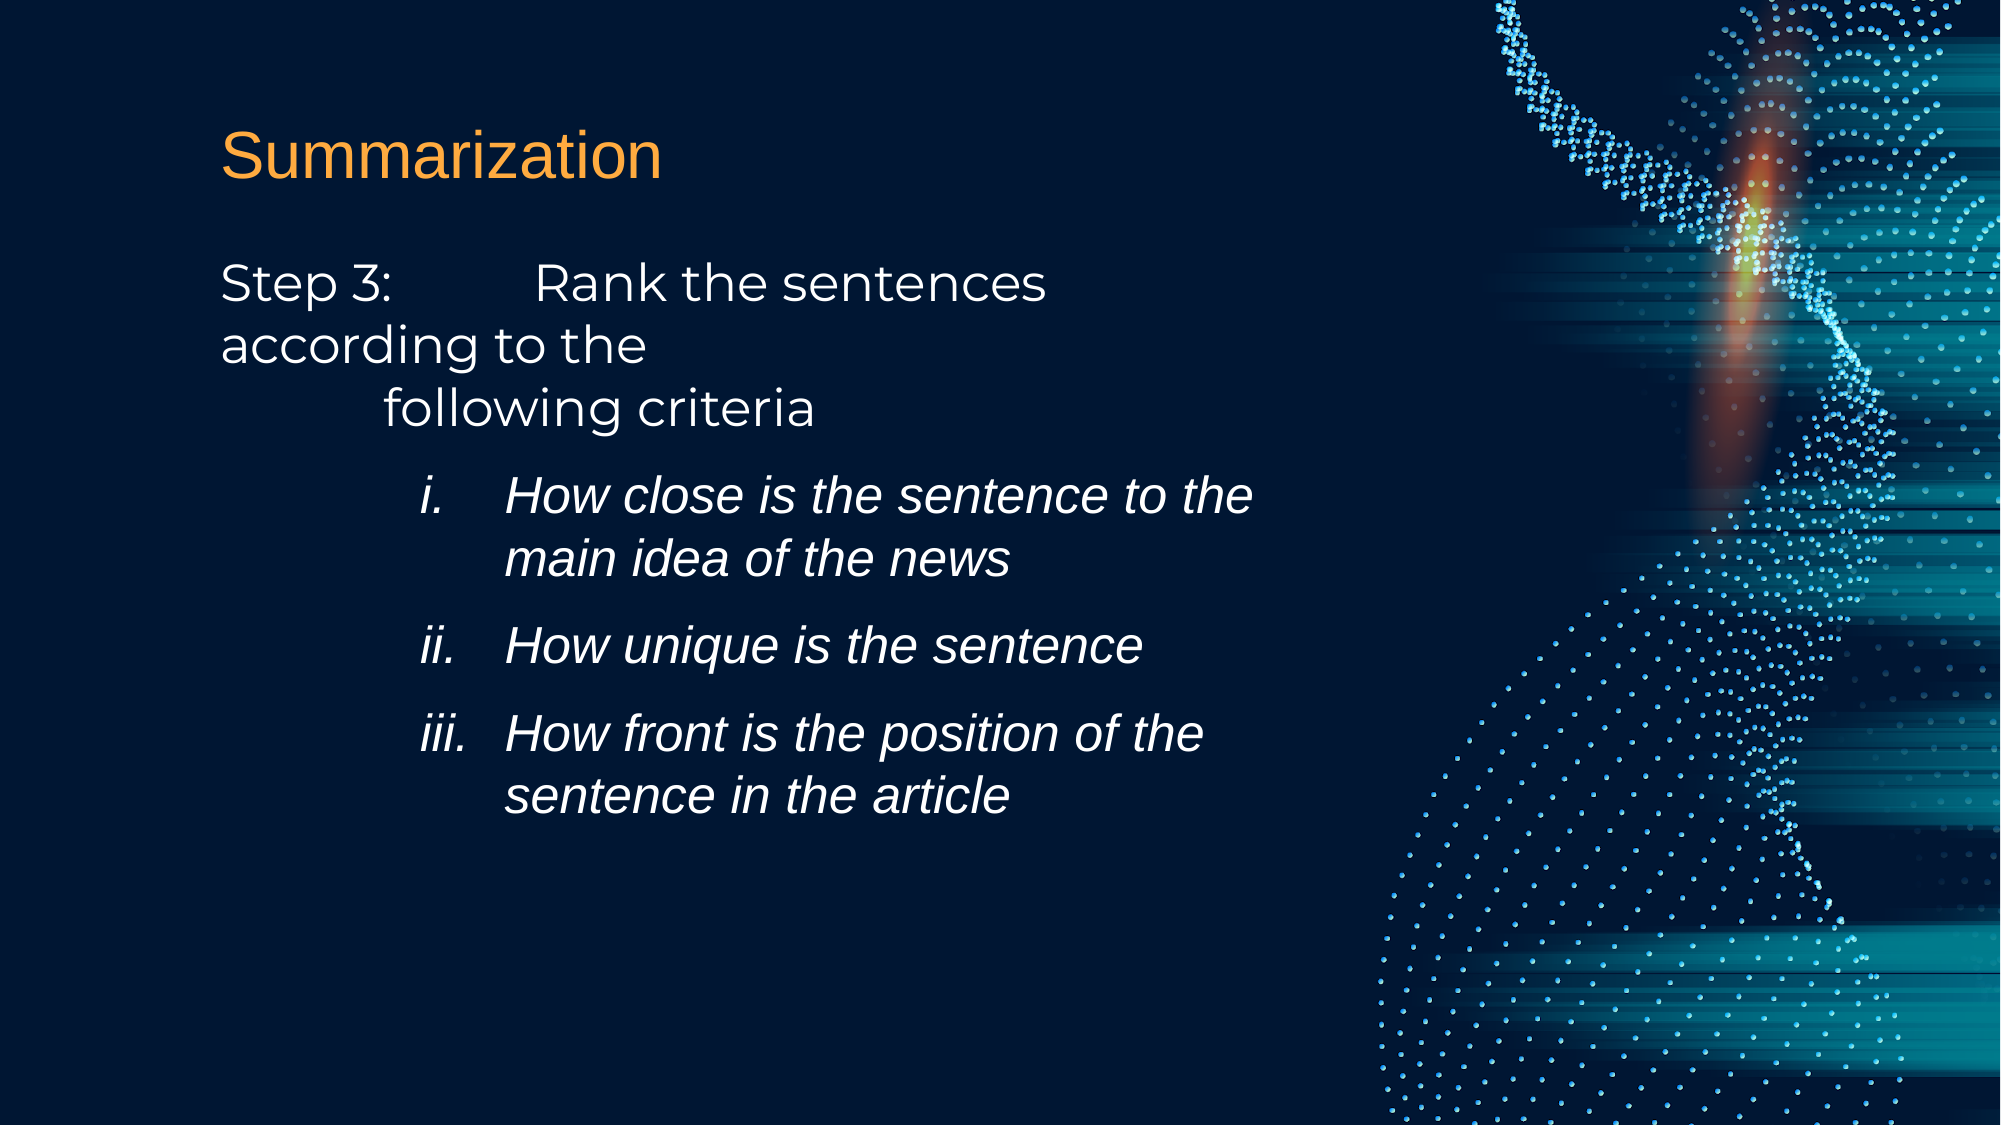

# Summarization
Step 3:	 Rank the sentences according to the
	 following criteria
How close is the sentence to the main idea of the news
How unique is the sentence
How front is the position of the sentence in the article